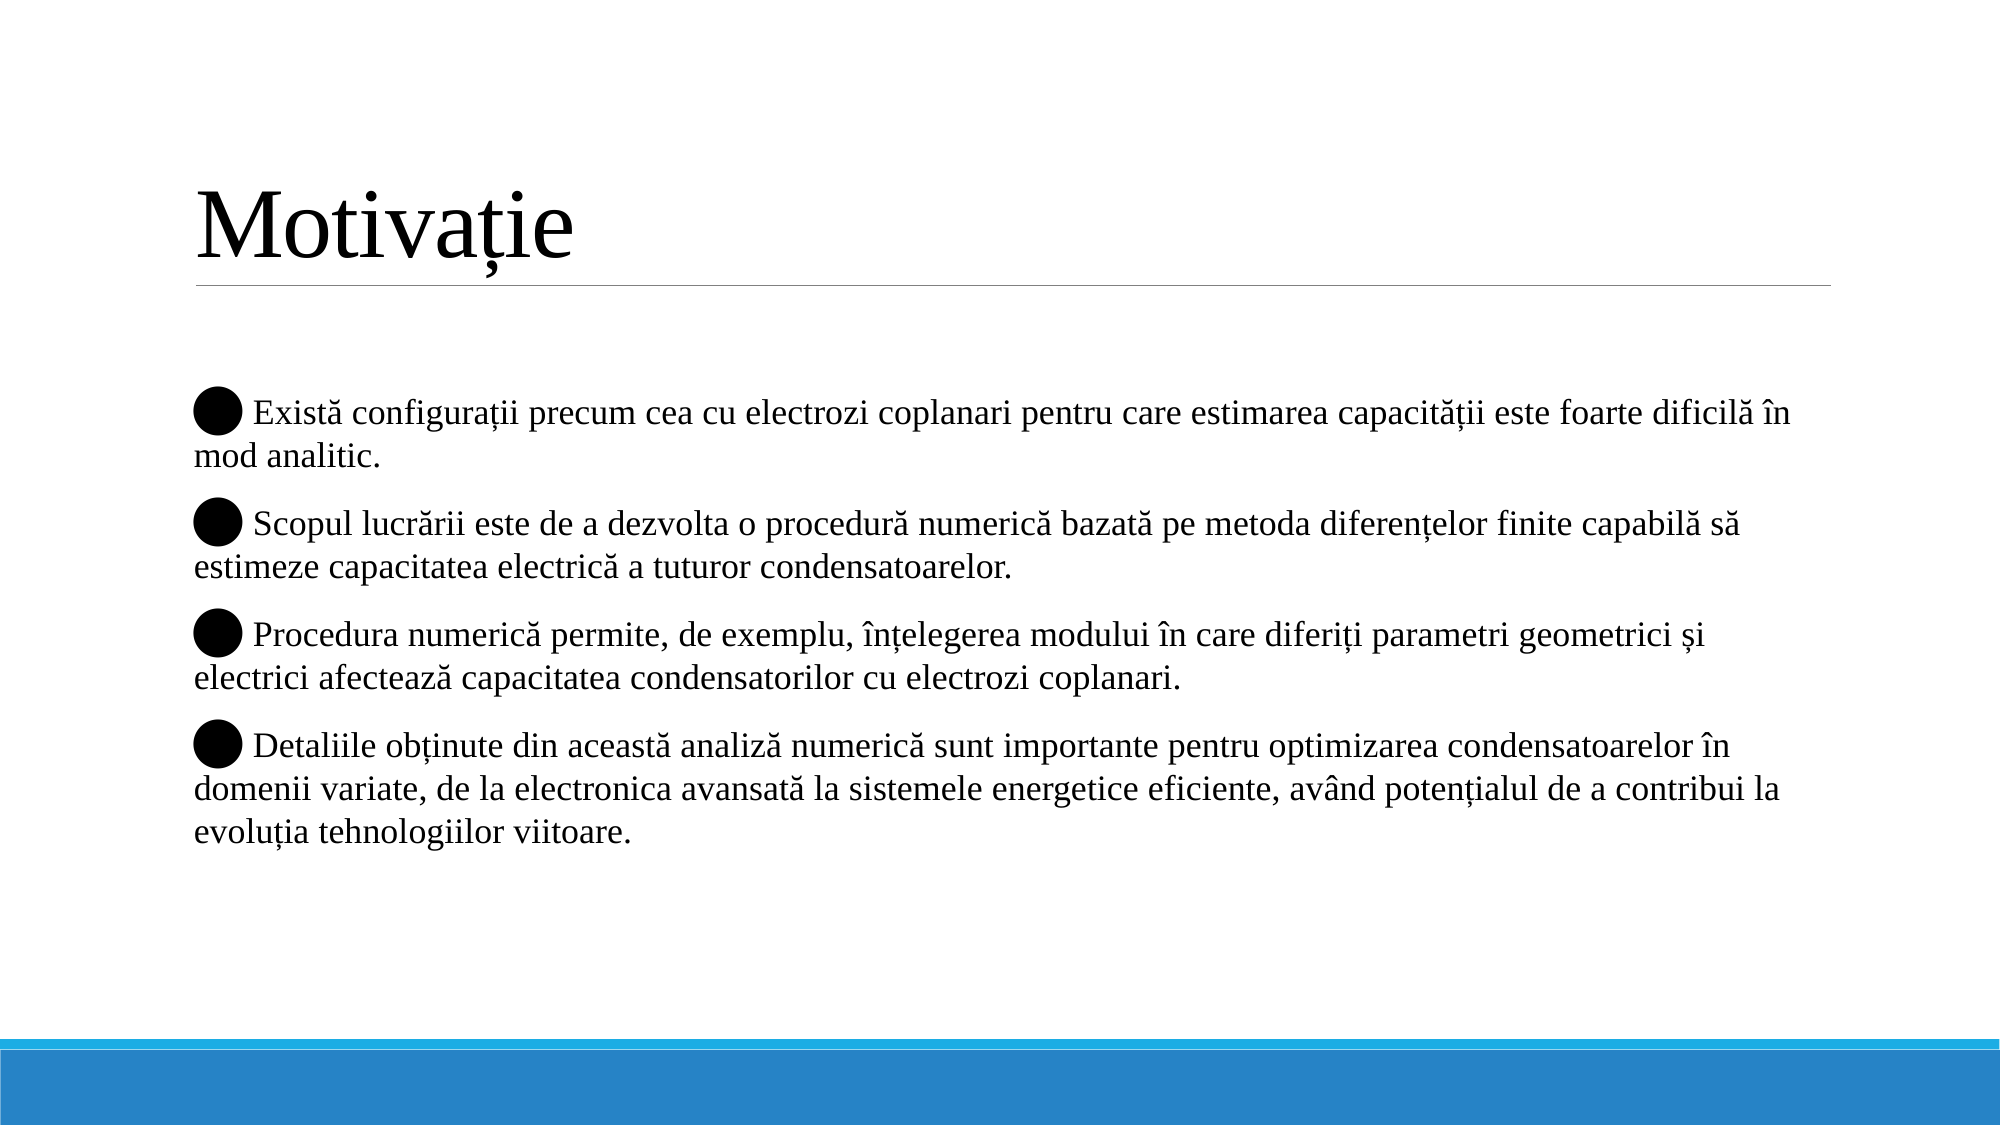

# Motivație
⬤ Există configurații precum cea cu electrozi coplanari pentru care estimarea capacității este foarte dificilă în mod analitic.
⬤ Scopul lucrării este de a dezvolta o procedură numerică bazată pe metoda diferențelor finite capabilă să estimeze capacitatea electrică a tuturor condensatoarelor.
⬤ Procedura numerică permite, de exemplu, înțelegerea modului în care diferiți parametri geometrici și electrici afectează capacitatea condensatorilor cu electrozi coplanari.
⬤ Detaliile obținute din această analiză numerică sunt importante pentru optimizarea condensatoarelor în domenii variate, de la electronica avansată la sistemele energetice eficiente, având potențialul de a contribui la evoluția tehnologiilor viitoare.